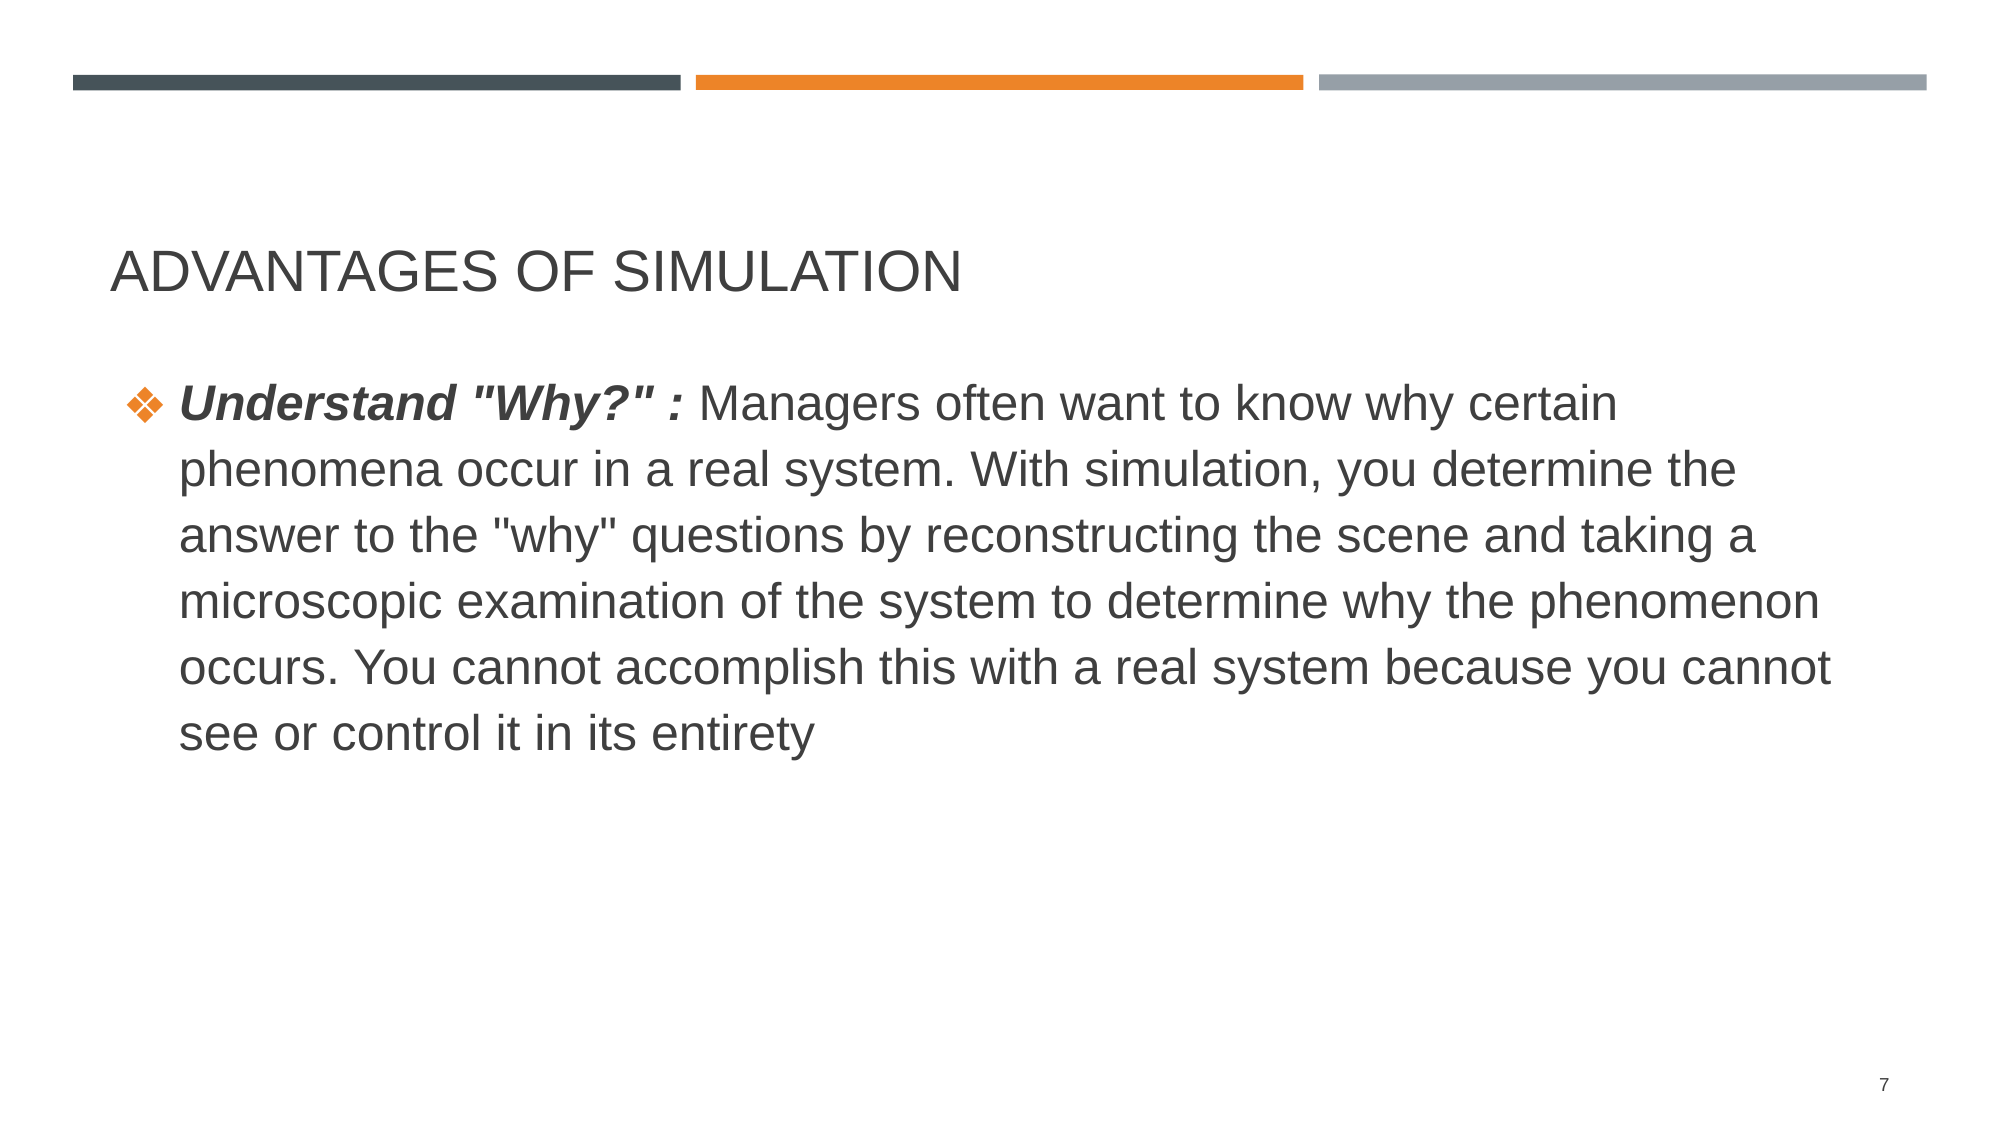

# ADVANTAGES OF SIMULATION
Understand "Why?" : Managers often want to know why certain phenomena occur in a real system. With simulation, you determine the answer to the "why" questions by reconstructing the scene and taking a microscopic examination of the system to determine why the phenomenon occurs. You cannot accomplish this with a real system because you cannot see or control it in its entirety
7